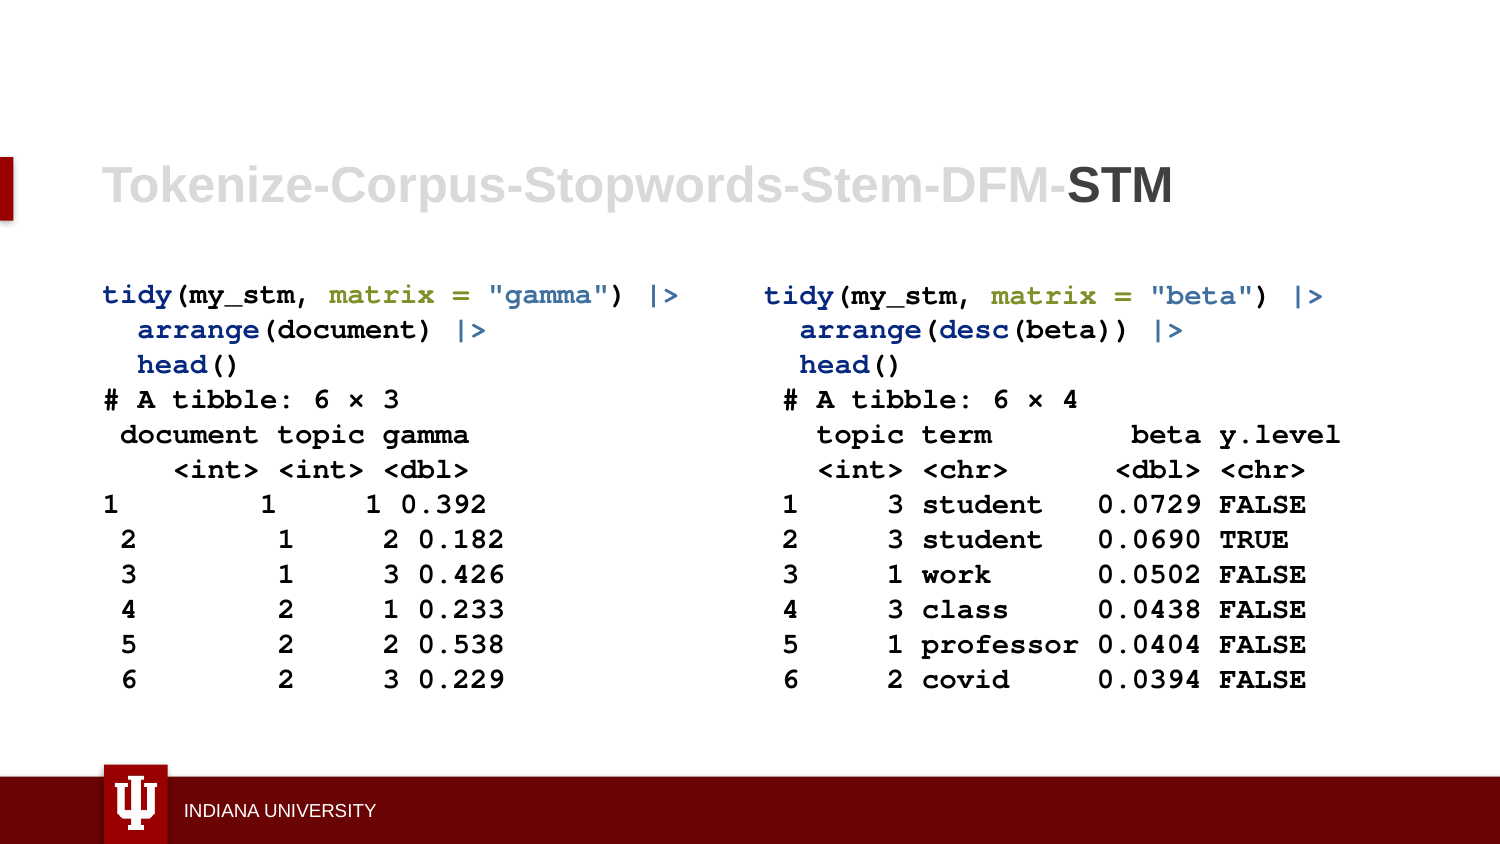

# Tokenize-Corpus-Stopwords-Stem-DFM-STM
tidy(my_stm, matrix = "gamma") |>
  arrange(document) |>
  head()
# A tibble: 6 × 3  document topic gamma     <int> <int> <dbl>
1        1     1 0.392
 2        1     2 0.182
 3        1     3 0.426
 4        2     1 0.233
 5        2     2 0.538
 6        2     3 0.229

tidy(my_stm, matrix = "beta") |>
  arrange(desc(beta)) |>
  head()
 # A tibble: 6 × 4
   topic term        beta y.level
   <int> <chr>      <dbl> <chr> 
 1     3 student   0.0729 FALSE 
 2     3 student   0.0690 TRUE  
 3     1 work      0.0502 FALSE 
 4     3 class     0.0438 FALSE 
 5     1 professor 0.0404 FALSE 
 6     2 covid     0.0394 FALSE